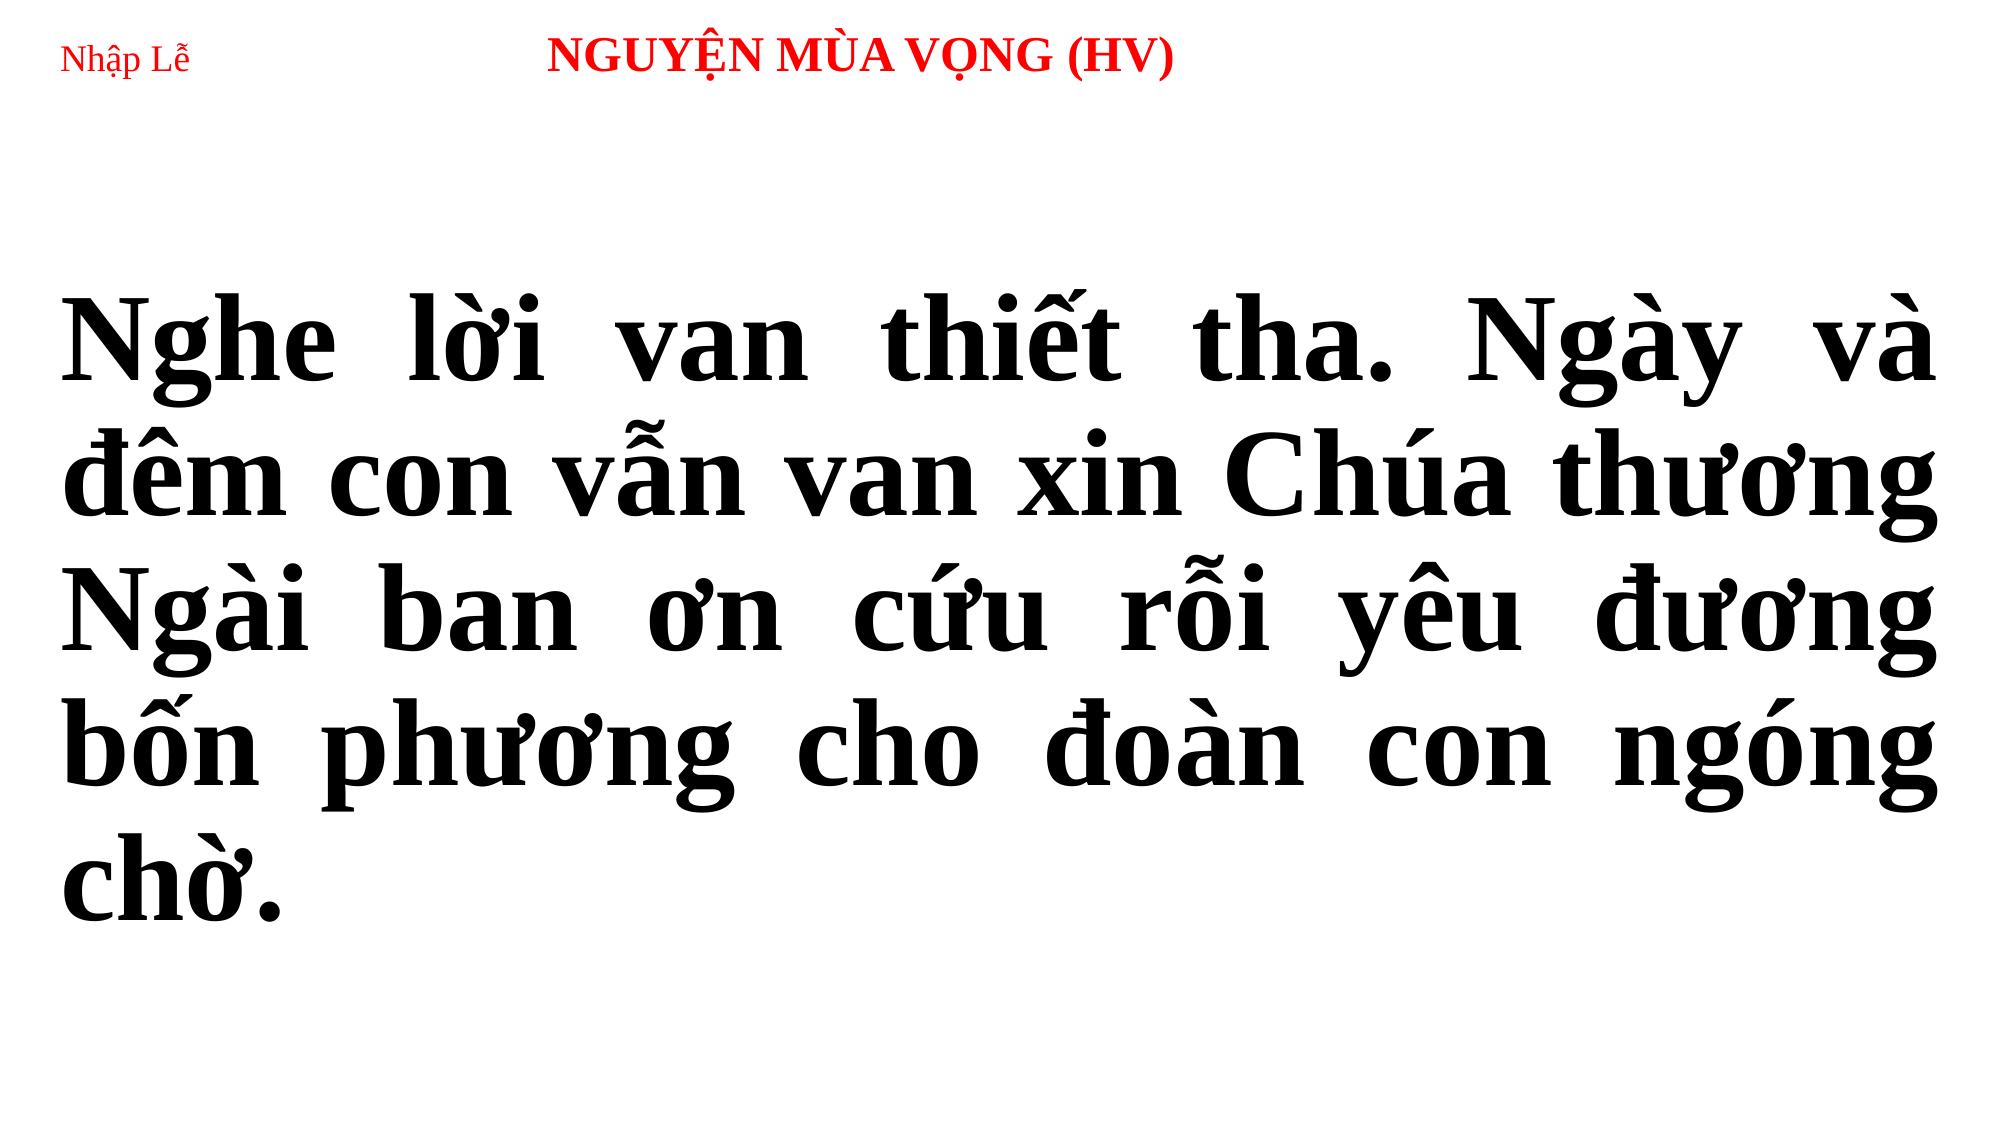

# Nhập Lễ                          	    NGUYỆN MÙA VỌNG (HV)
Nghe lời van thiết tha. Ngày và đêm con vẫn van xin Chúa thương Ngài ban ơn cứu rỗi yêu đương bốn phương cho đoàn con ngóng chờ.